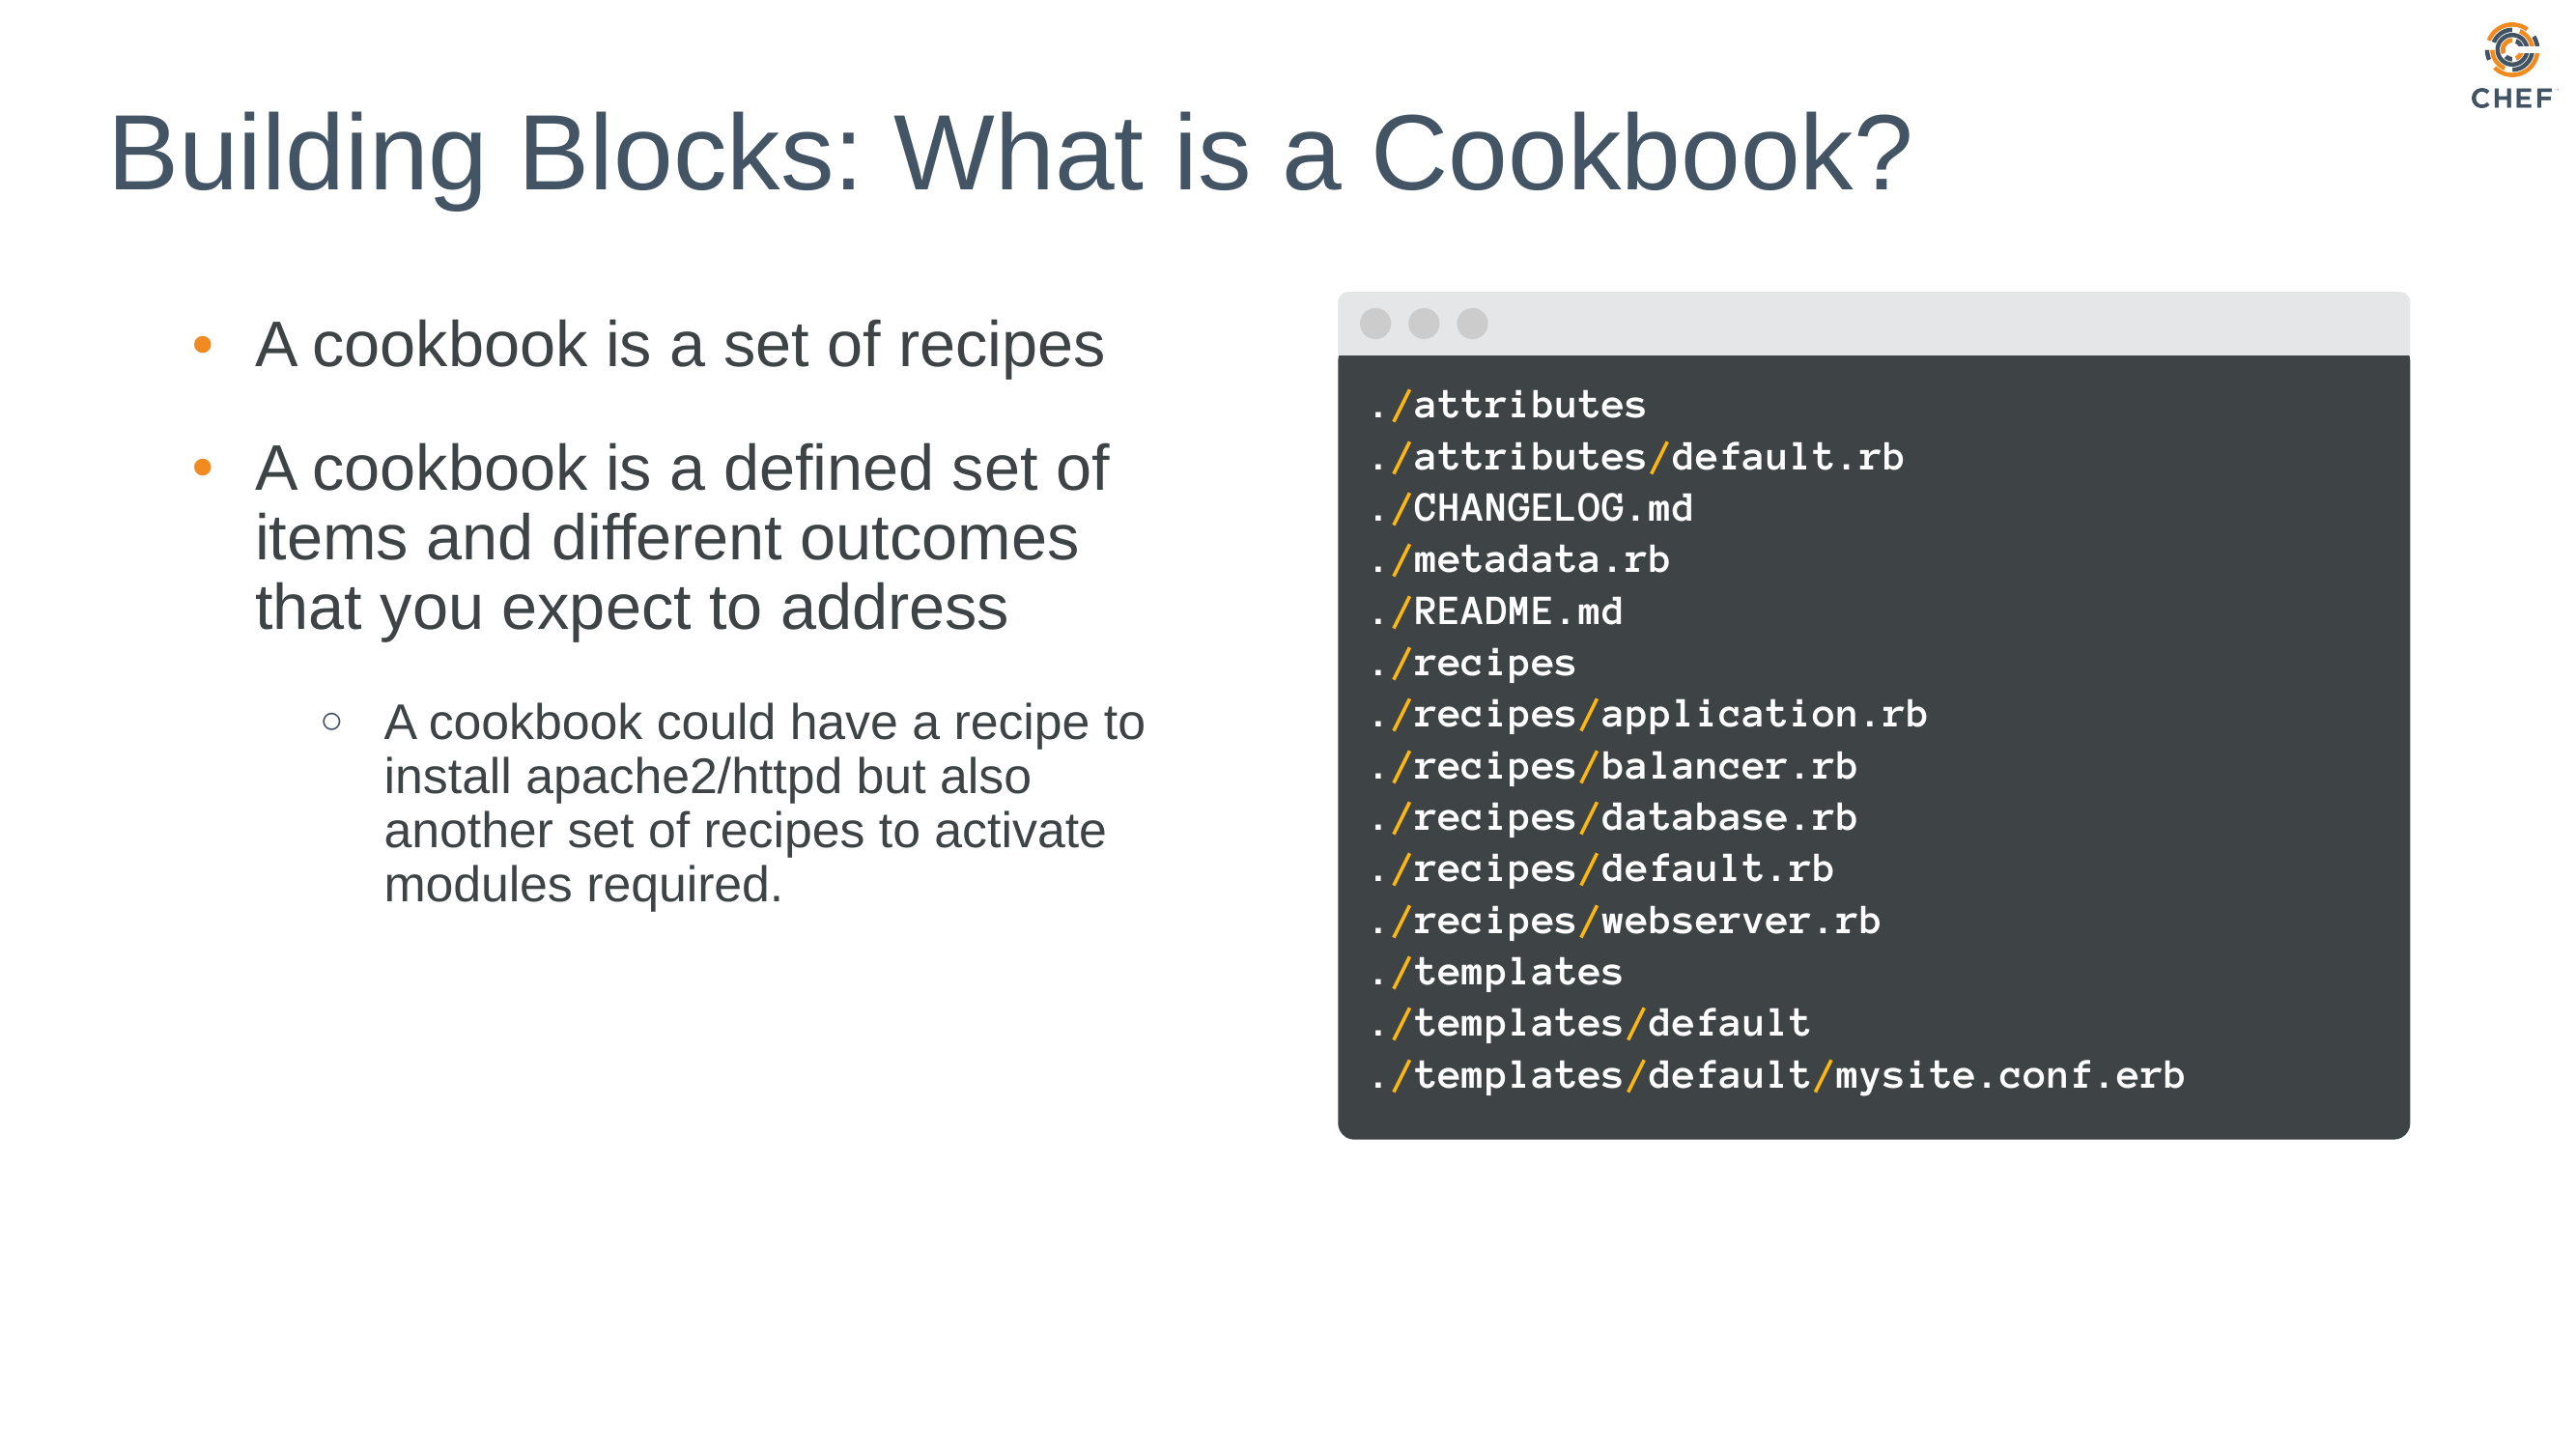

# Building Blocks: What is a Cookbook?
A cookbook is a set of recipes
A cookbook is a defined set of items and different outcomes that you expect to address
A cookbook could have a recipe to install apache2/httpd but also another set of recipes to activate modules required.

./attributes
./attributes/default.rb
./CHANGELOG.md
./metadata.rb
./README.md
./recipes
./recipes/application.rb
./recipes/balancer.rb
./recipes/database.rb
./recipes/default.rb
./recipes/webserver.rb
./templates
./templates/default
./templates/default/mysite.conf.erb